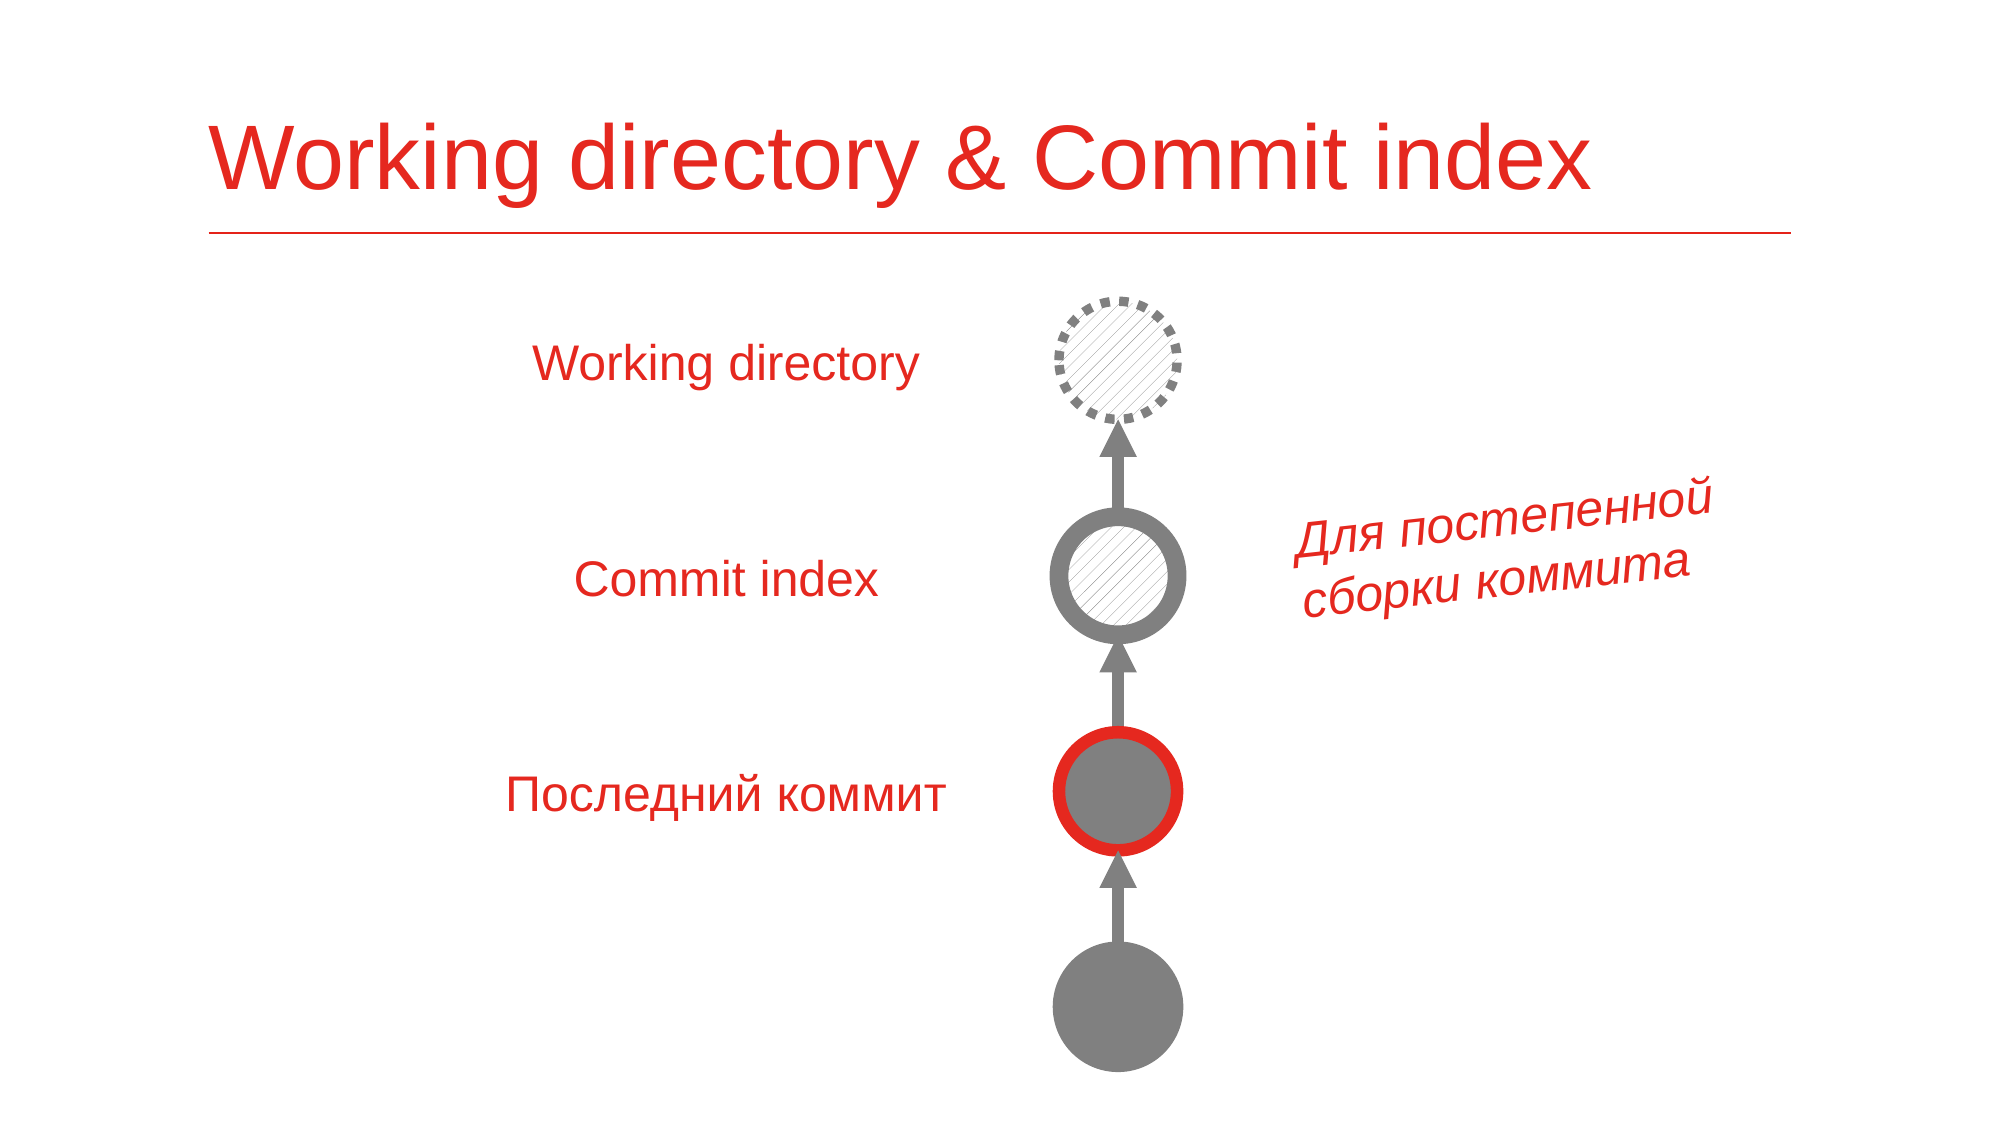

# Working directory & Commit index

Working directory
Для постепенной
сборки коммита

Commit index

Последний коммит